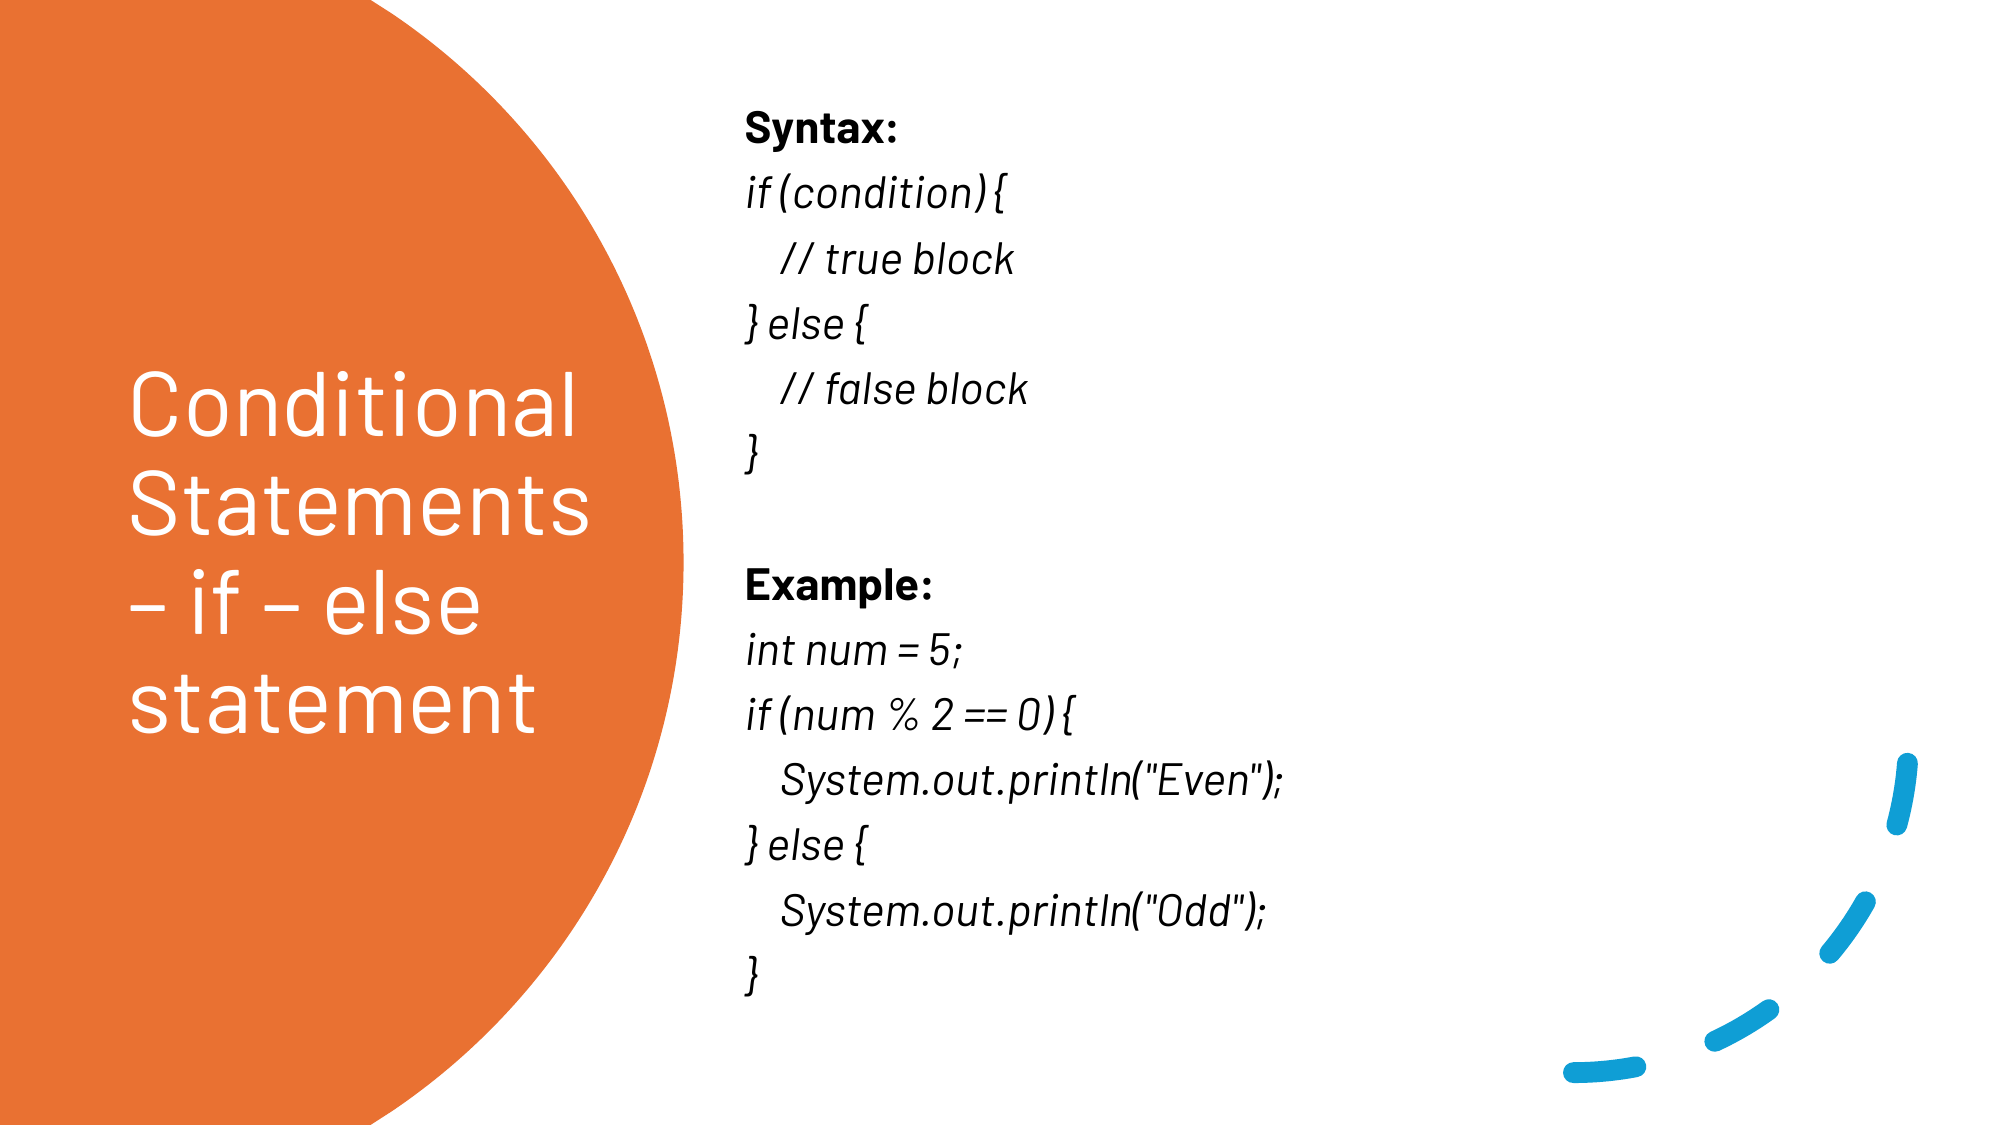

Syntax:
if (condition) {
    // true block
} else {
    // false block
}

Example:
int num = 5;
if (num % 2 == 0) {
    System.out.println("Even");
} else {
    System.out.println("Odd");
}

# Conditional Statements – if – else statement